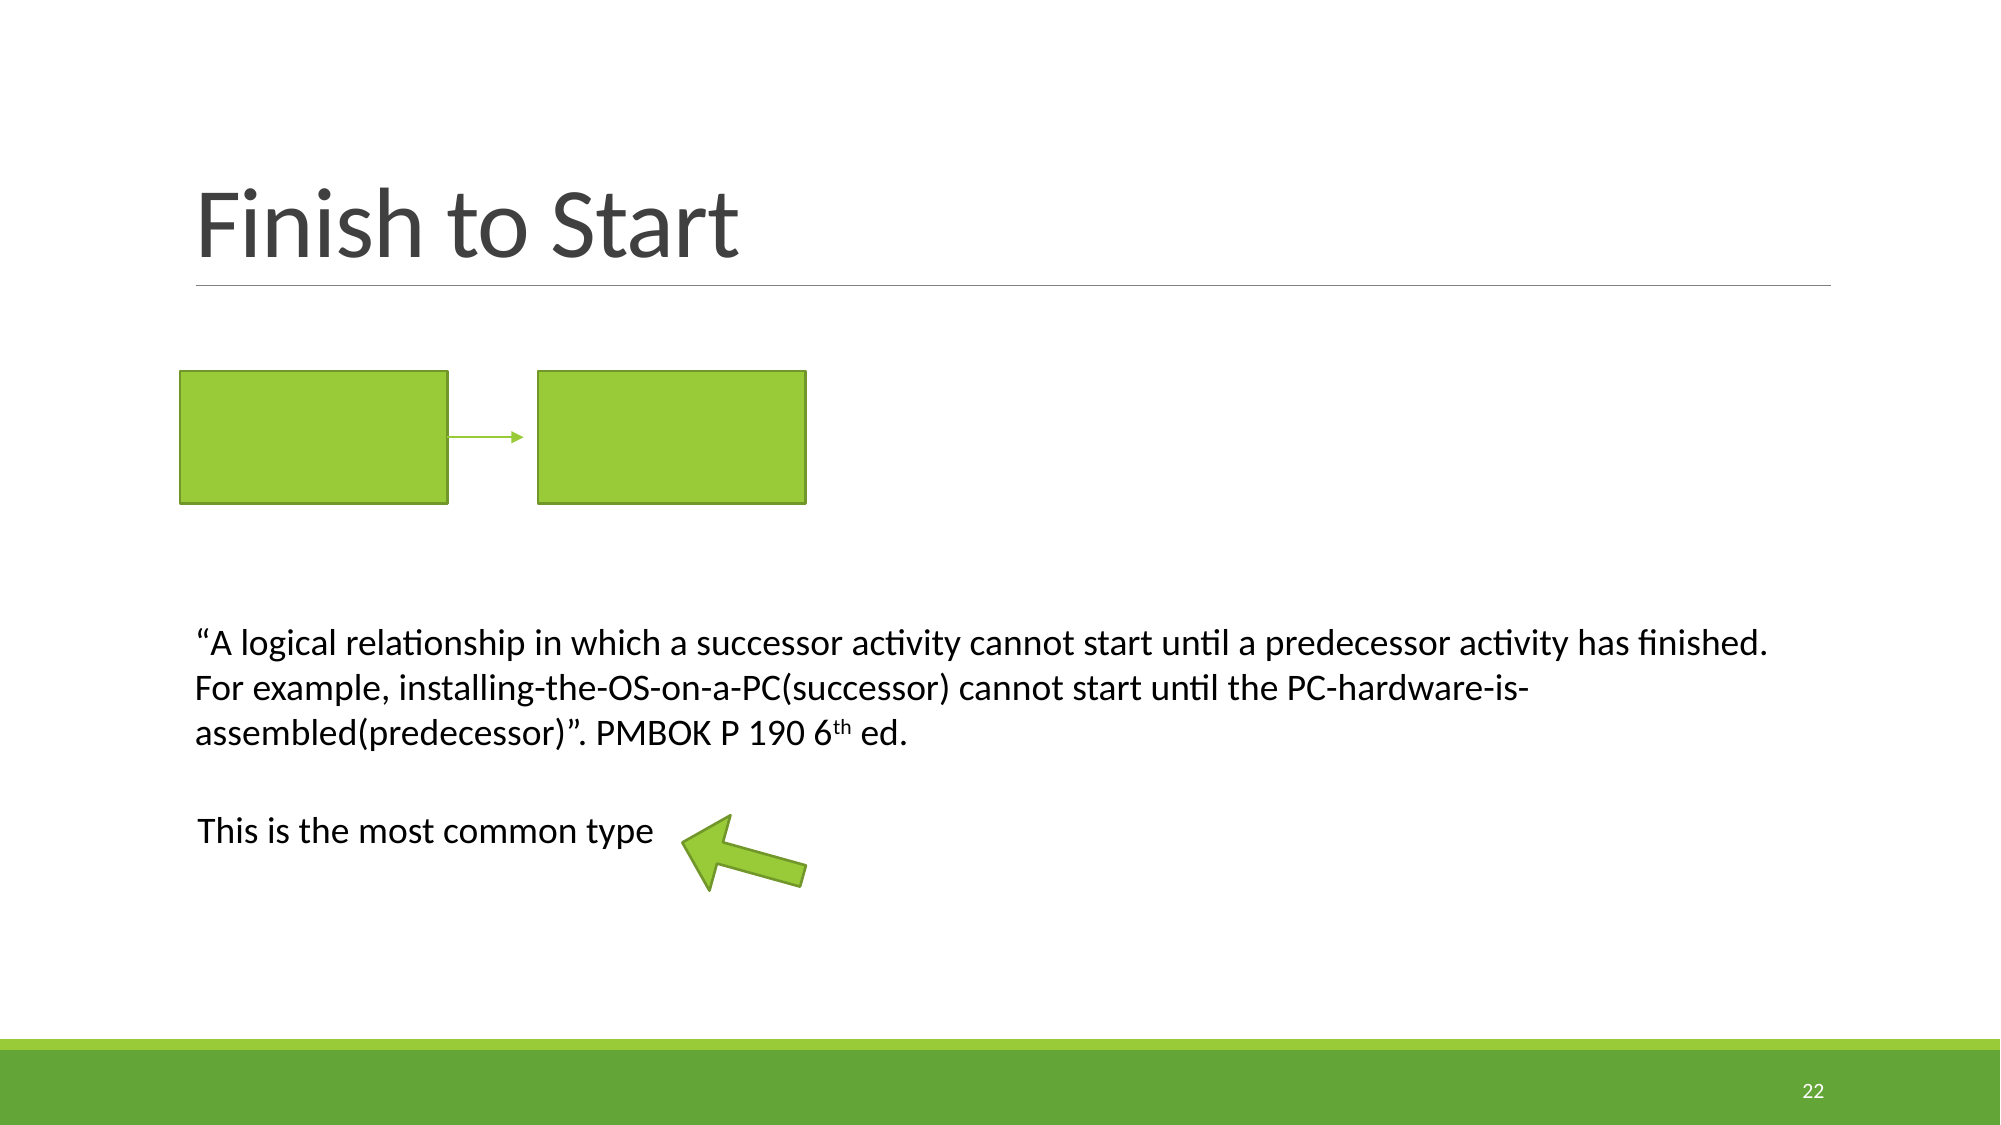

# Finish to Start

“A logical relationship in which a successor activity cannot start until a predecessor activity has finished.  For example, installing-the-OS-on-a-PC(successor) cannot start until the PC-hardware-is-assembled(predecessor)”. PMBOK P 190 6th ed.

This is the most common type
22